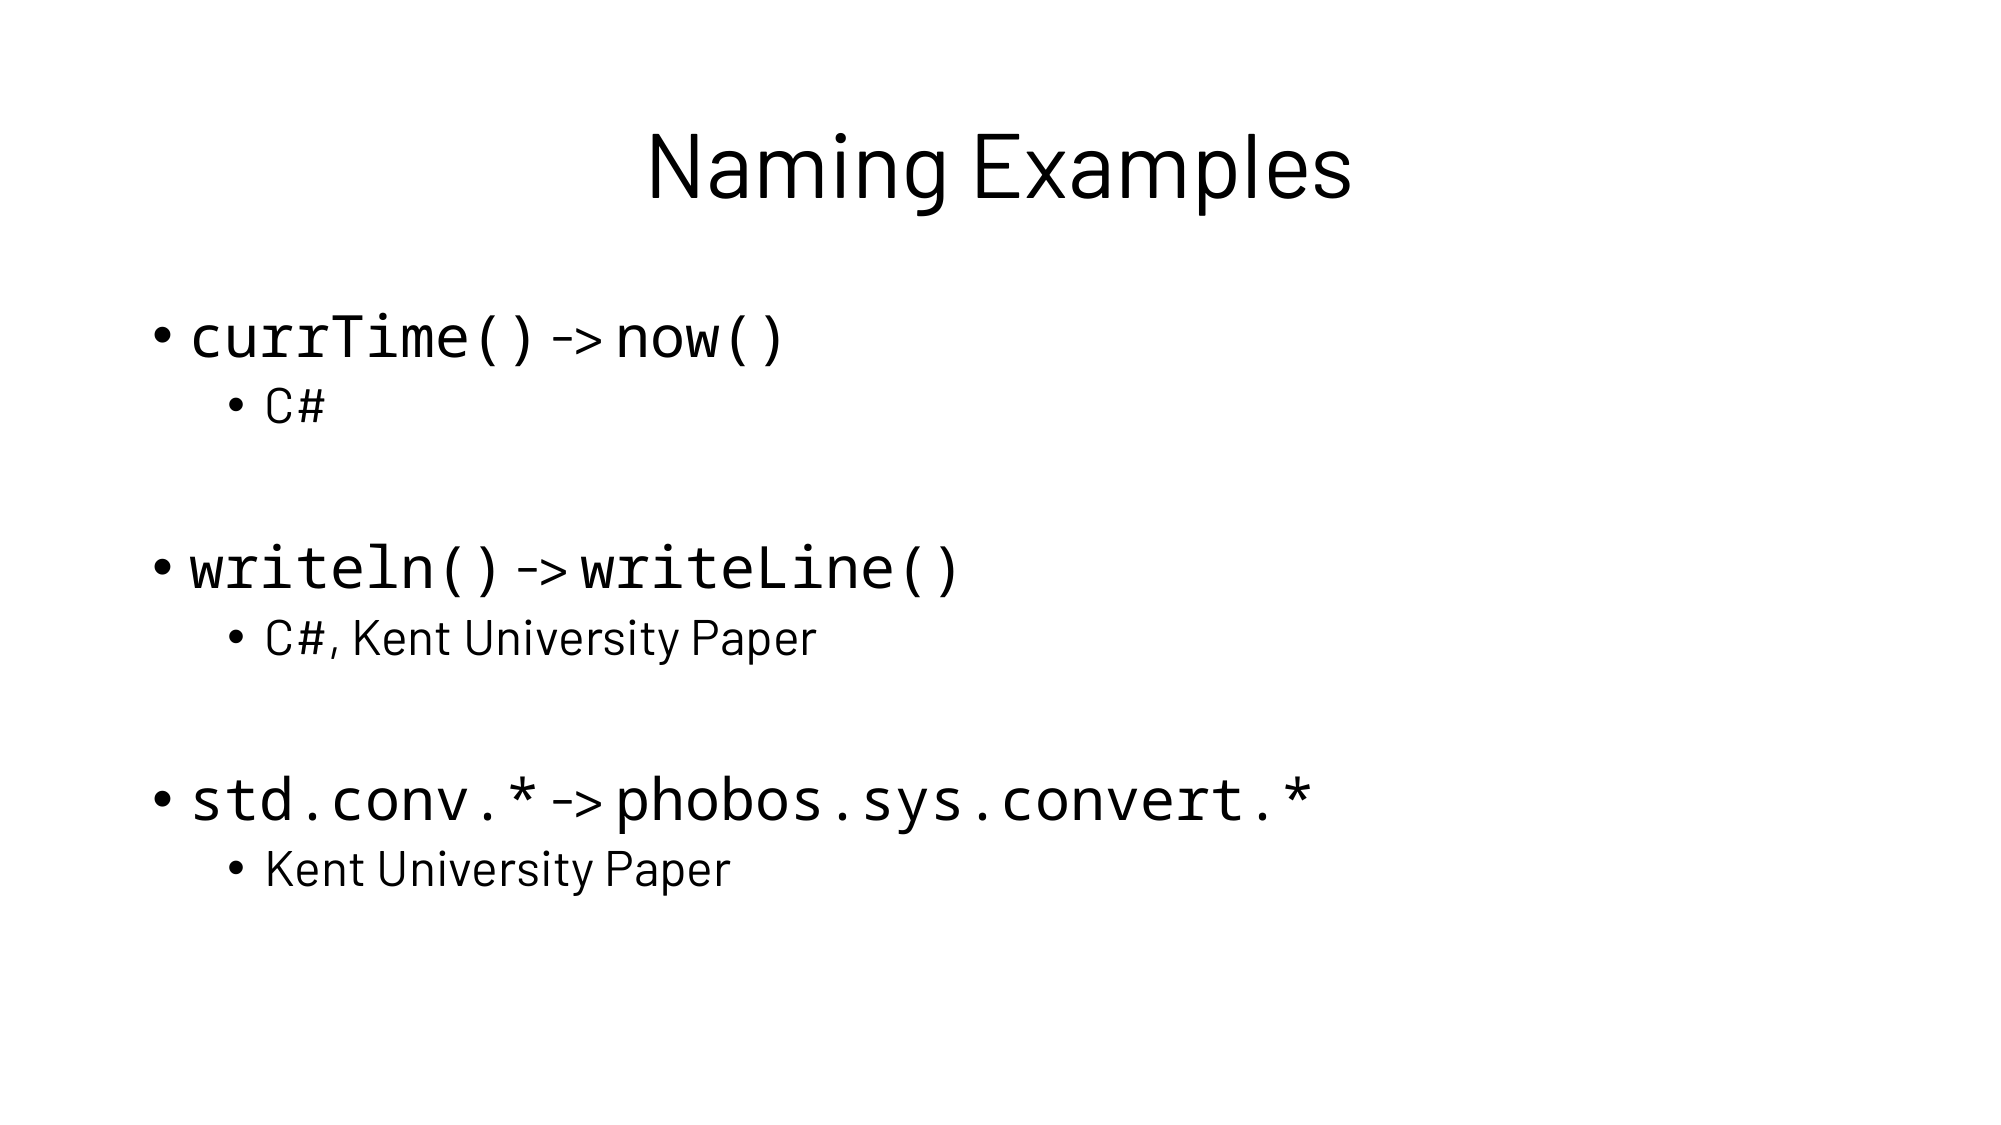

# Naming Examples
currTime() -> now()
C#

writeln() -> writeLine()
C#, Kent University Paper

std.conv.* -> phobos.sys.convert.*
Kent University Paper